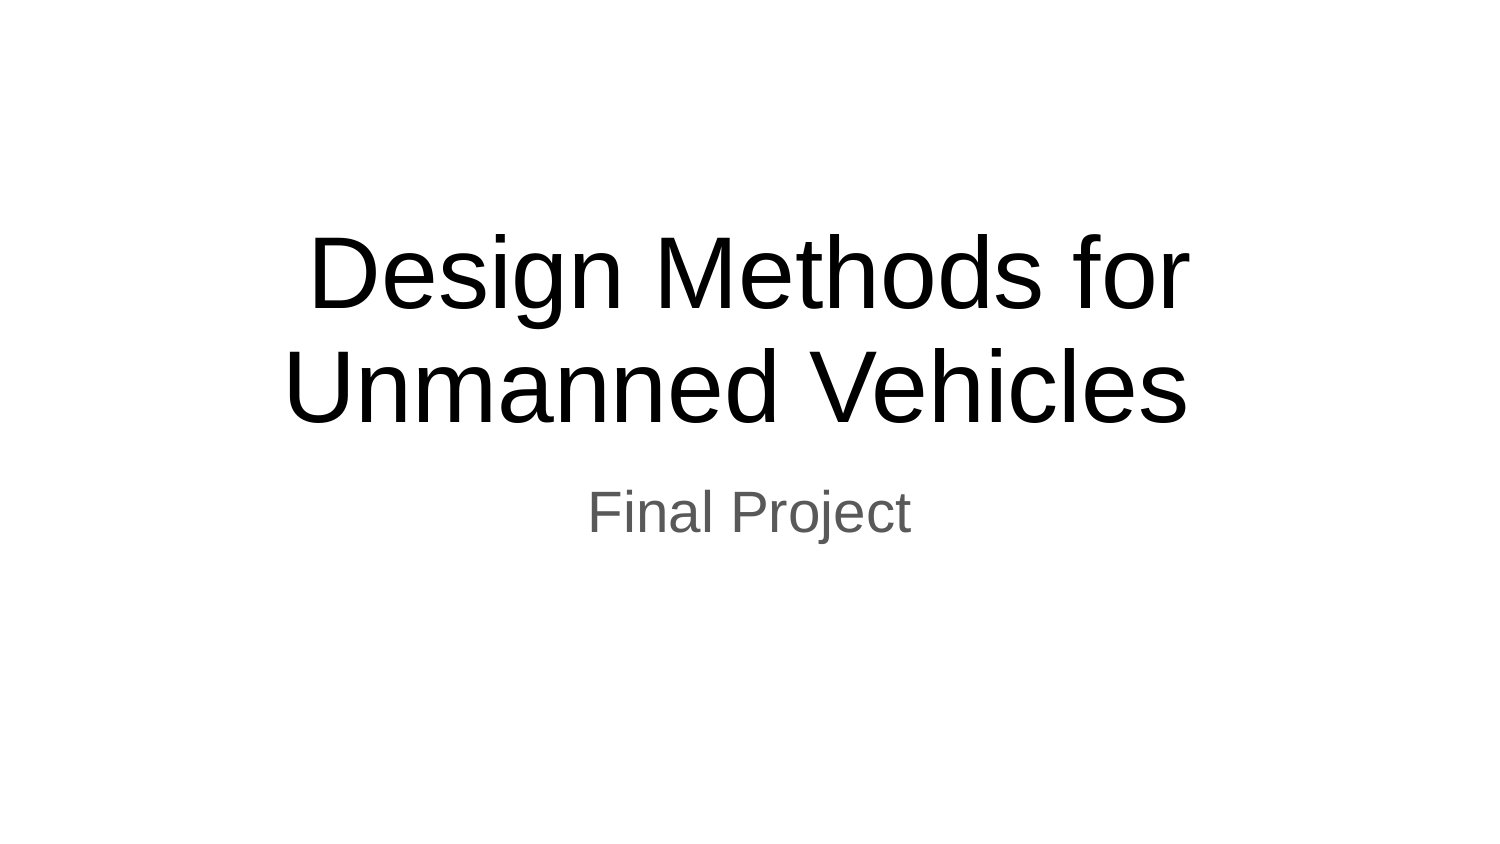

# Design Methods for Unmanned Vehicles
Final Project